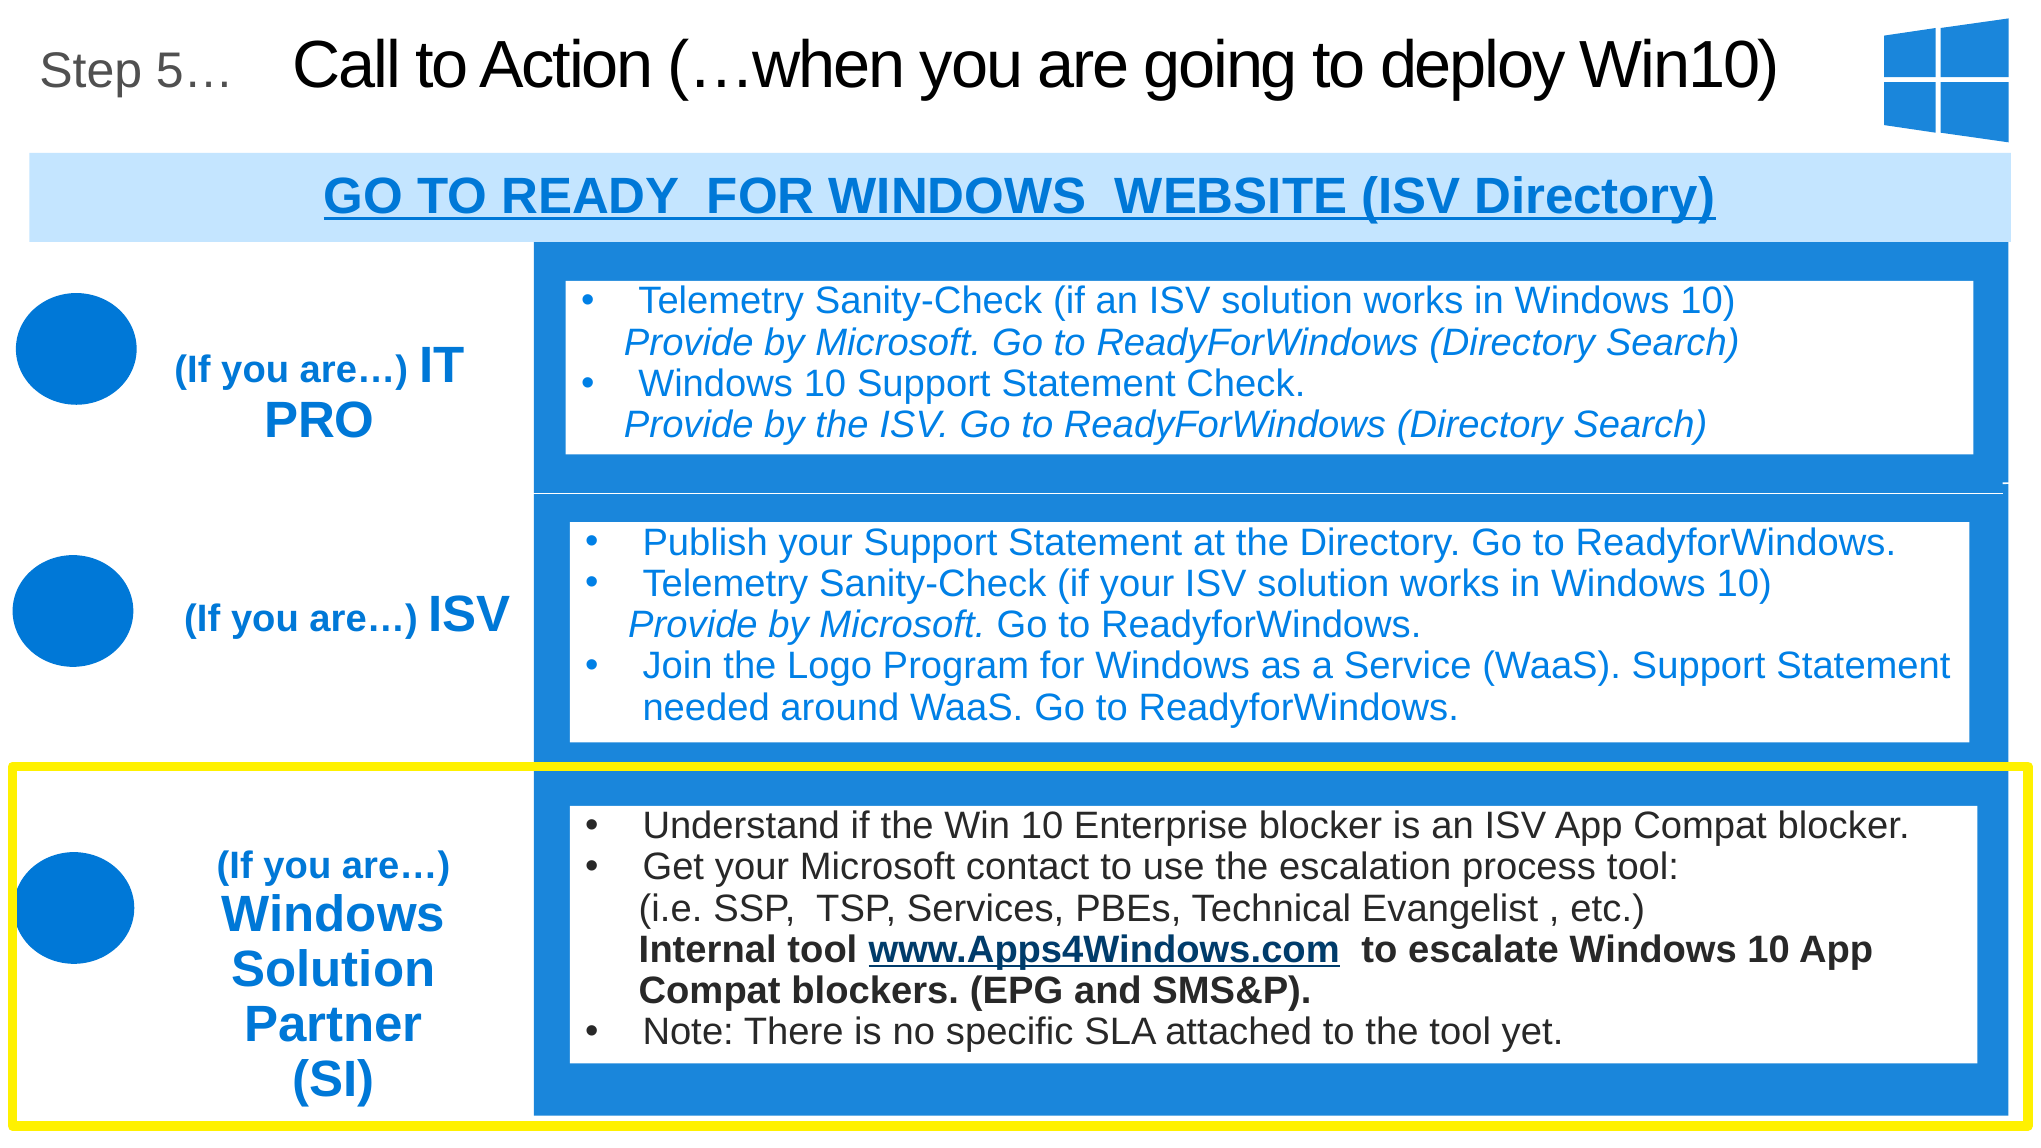

GO TO READY  FOR WINDOWS  WEBSITE (ISV Directory)
# Call to Action (…when you are going to deploy Win10)

Step 5…

Telemetry Sanity-Check (if an ISV solution works in Windows 10)
    Provide by Microsoft. Go to ReadyForWindows (Directory Search)
Windows 10 Support Statement Check.
    Provide by the ISV. Go to ReadyForWindows (Directory Search)

1
(If you are…) IT PRO
Publish your Support Statement at the Directory. Go to ReadyforWindows.
Telemetry Sanity-Check (if your ISV solution works in Windows 10)
    Provide by Microsoft. Go to ReadyforWindows.
Join the Logo Program for Windows as a Service (WaaS). Support Statement needed around WaaS. Go to ReadyforWindows.

2

(If you are…) ISV

Understand if the Win 10 Enterprise blocker is an ISV App Compat blocker.
Get your Microsoft contact to use the escalation process tool:
     (i.e. SSP,  TSP, Services, PBEs, Technical Evangelist , etc.)
     Internal tool www.Apps4Windows.com  to escalate Windows 10 App
     Compat blockers. (EPG and SMS&P).
Note: There is no specific SLA attached to the tool yet.

(If you are…) Windows Solution Partner
(SI)
3